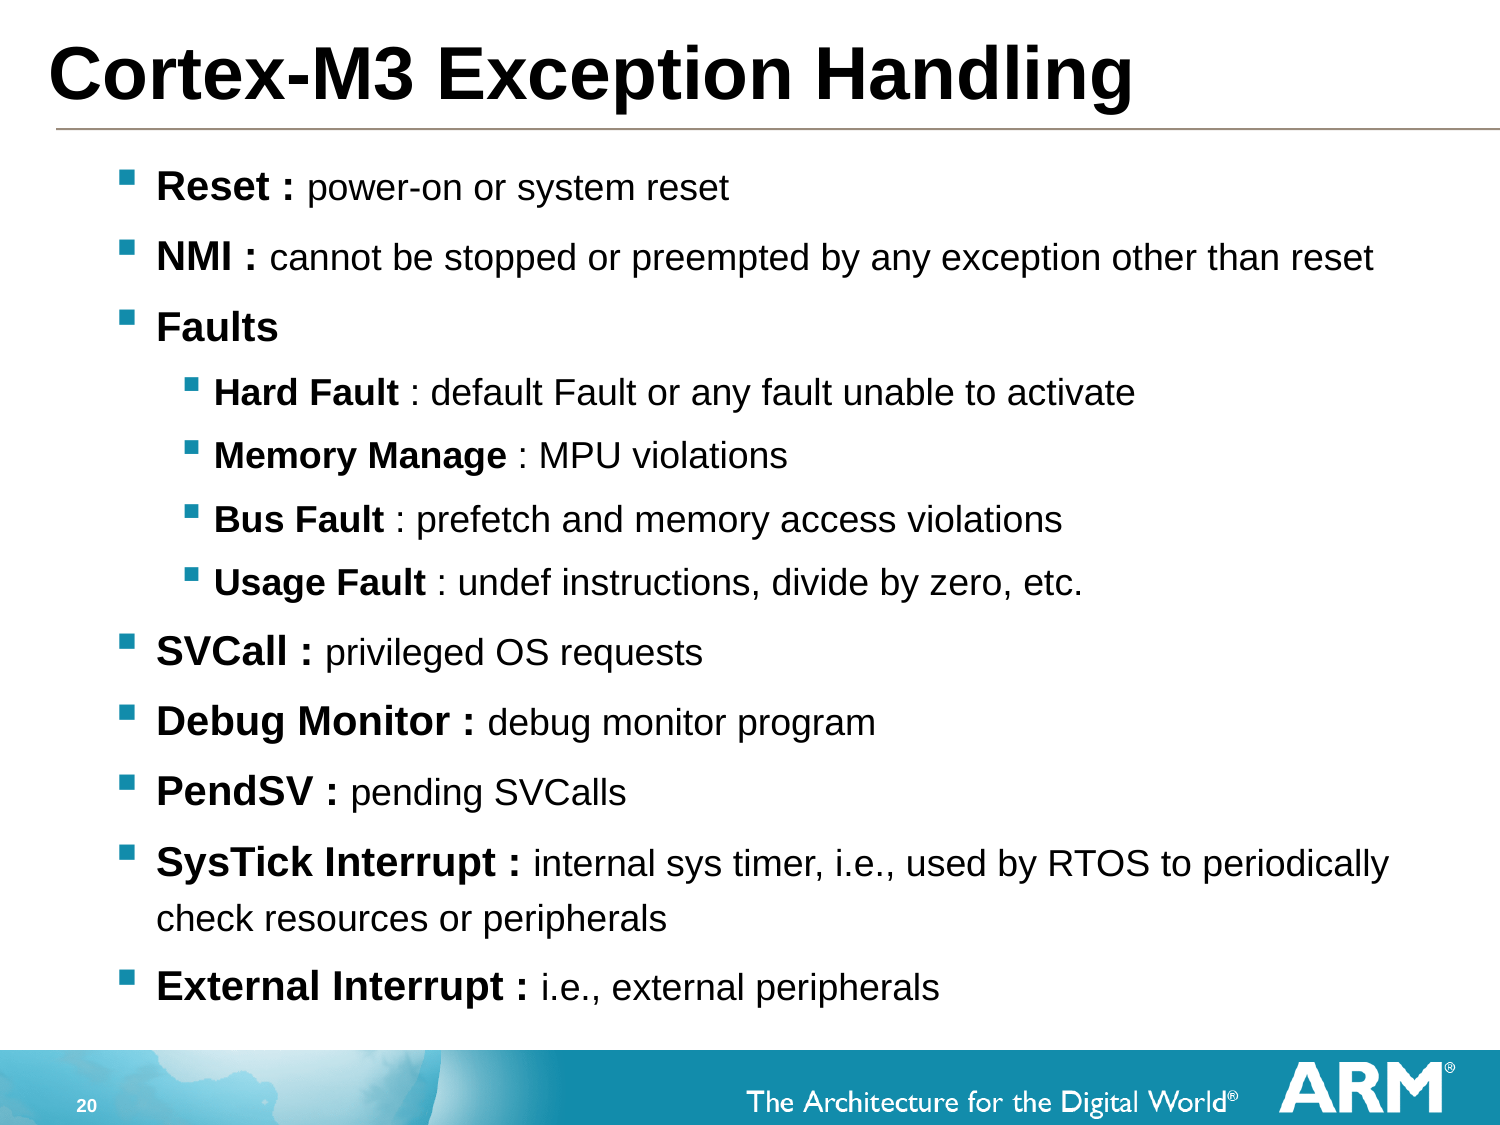

Cortex-M3 Exception Handling
Reset : power-on or system reset
NMI : cannot be stopped or preempted by any exception other than reset
Faults
Hard Fault : default Fault or any fault unable to activate
Memory Manage : MPU violations
Bus Fault : prefetch and memory access violations
Usage Fault : undef instructions, divide by zero, etc.
SVCall : privileged OS requests
Debug Monitor : debug monitor program
PendSV : pending SVCalls
SysTick Interrupt : internal sys timer, i.e., used by RTOS to periodically check resources or peripherals
External Interrupt : i.e., external peripherals